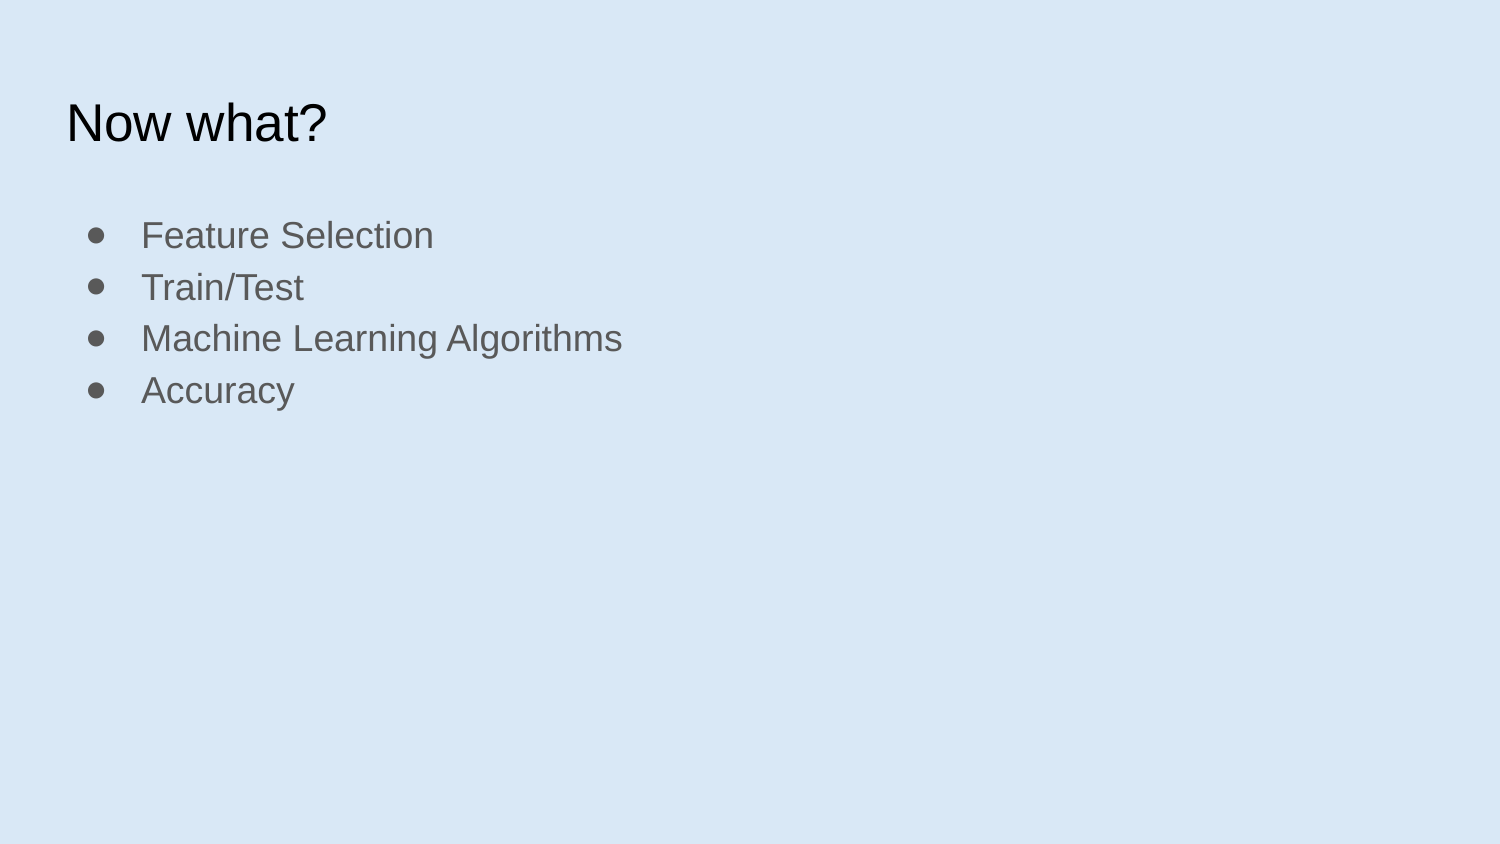

# Now what?
Feature Selection
Train/Test
Machine Learning Algorithms
Accuracy